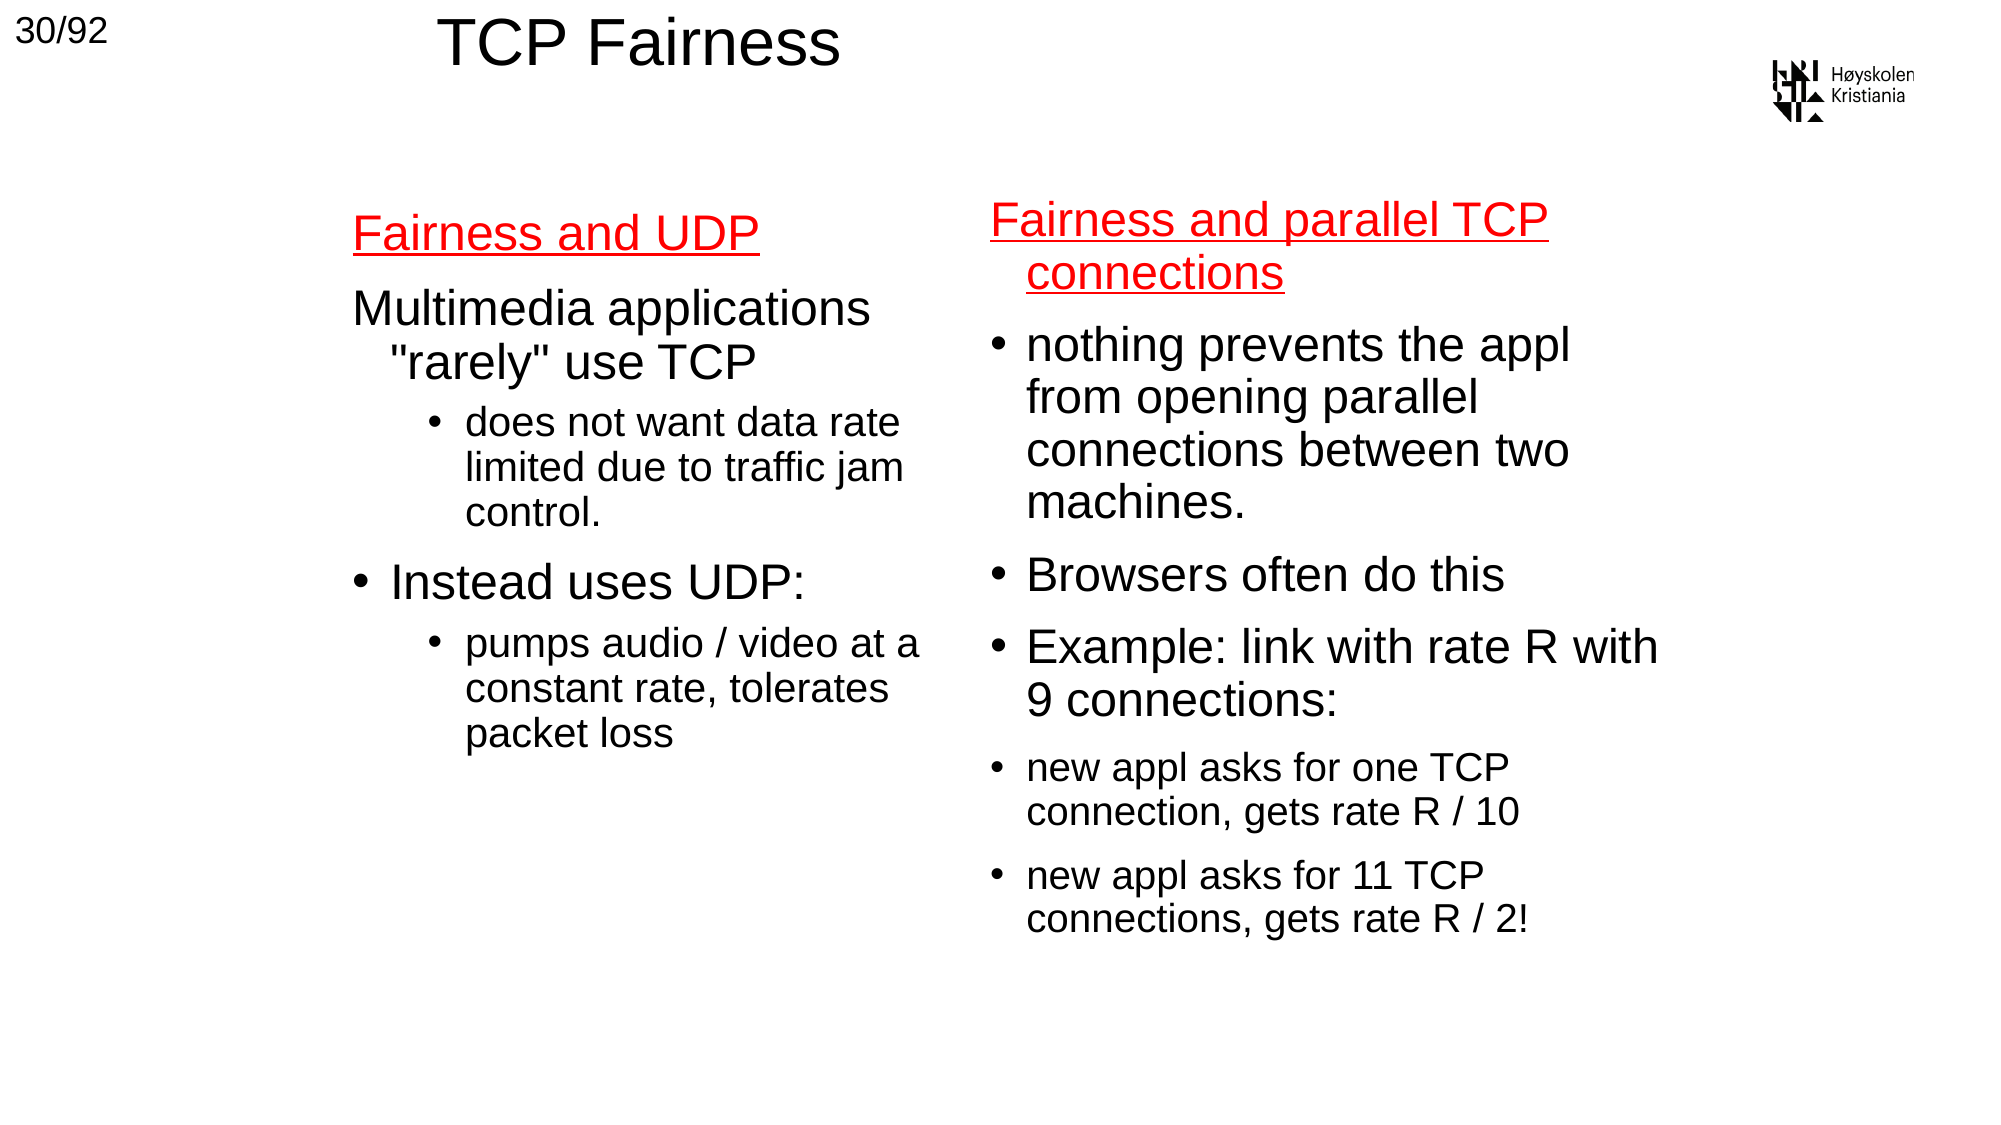

# TCP Fairness
30/92
Fairness and parallel TCP connections
nothing prevents the appl from opening parallel connections between two machines.
Browsers often do this
Example: link with rate R with 9 connections:
new appl asks for one TCP connection, gets rate R / 10
new appl asks for 11 TCP connections, gets rate R / 2!

Fairness and UDP
Multimedia applications "rarely" use TCP
does not want data rate limited due to traffic jam control.
Instead uses UDP:
pumps audio / video at a constant rate, tolerates packet loss